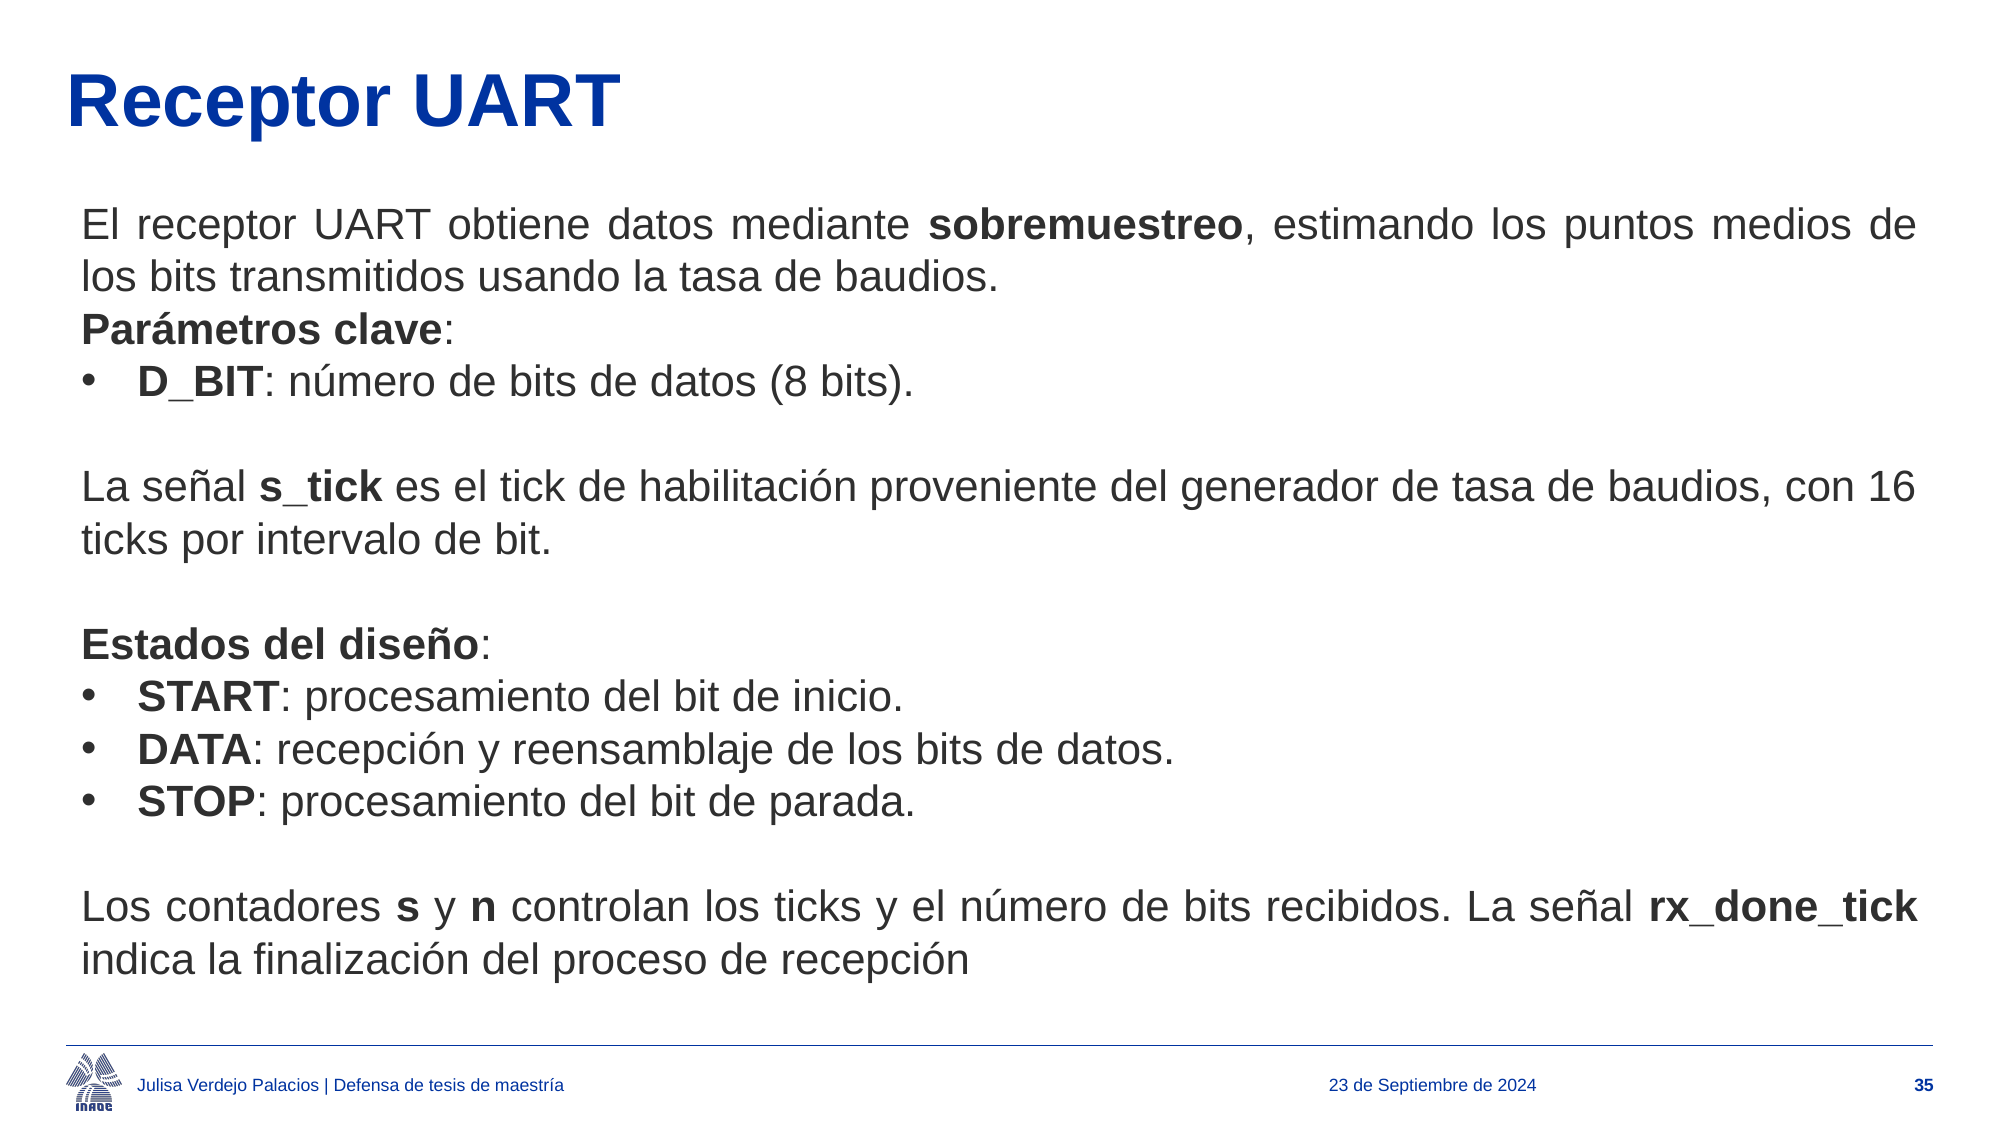

# Receptor UART
El receptor UART obtiene datos mediante sobremuestreo, estimando los puntos medios de los bits transmitidos usando la tasa de baudios.
Parámetros clave:
D_BIT: número de bits de datos (8 bits).

La señal s_tick es el tick de habilitación proveniente del generador de tasa de baudios, con 16 ticks por intervalo de bit.

Estados del diseño:
START: procesamiento del bit de inicio.
DATA: recepción y reensamblaje de los bits de datos.
STOP: procesamiento del bit de parada.

Los contadores s y n controlan los ticks y el número de bits recibidos. La señal rx_done_tick indica la finalización del proceso de recepción
Julisa Verdejo Palacios | Defensa de tesis de maestría
23 de Septiembre de 2024
35